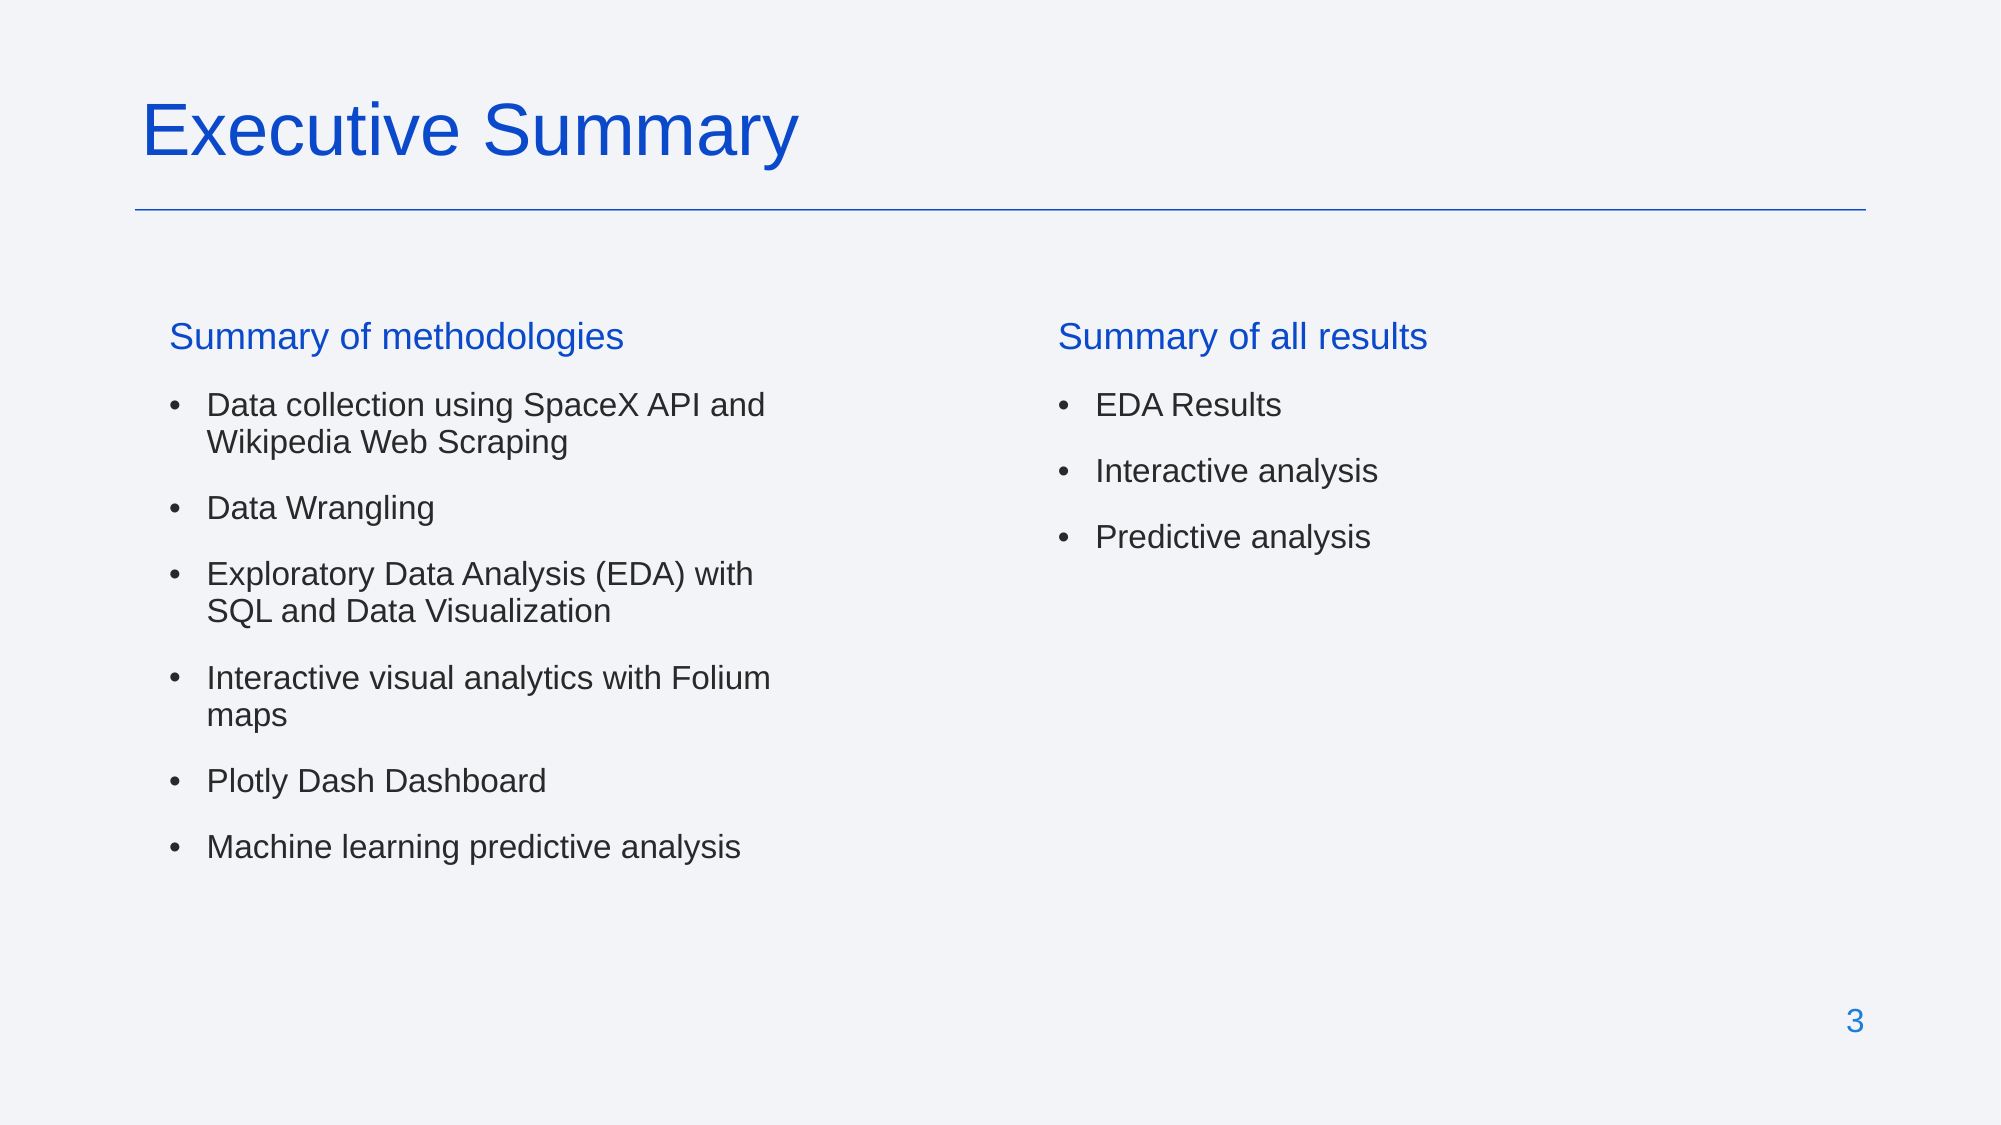

Executive Summary
Summary of all results
EDA Results
Interactive analysis
Predictive analysis
Summary of methodologies
Data collection using SpaceX API and Wikipedia Web Scraping
Data Wrangling
Exploratory Data Analysis (EDA) with SQL and Data Visualization
Interactive visual analytics with Folium maps
Plotly Dash Dashboard
Machine learning predictive analysis

3